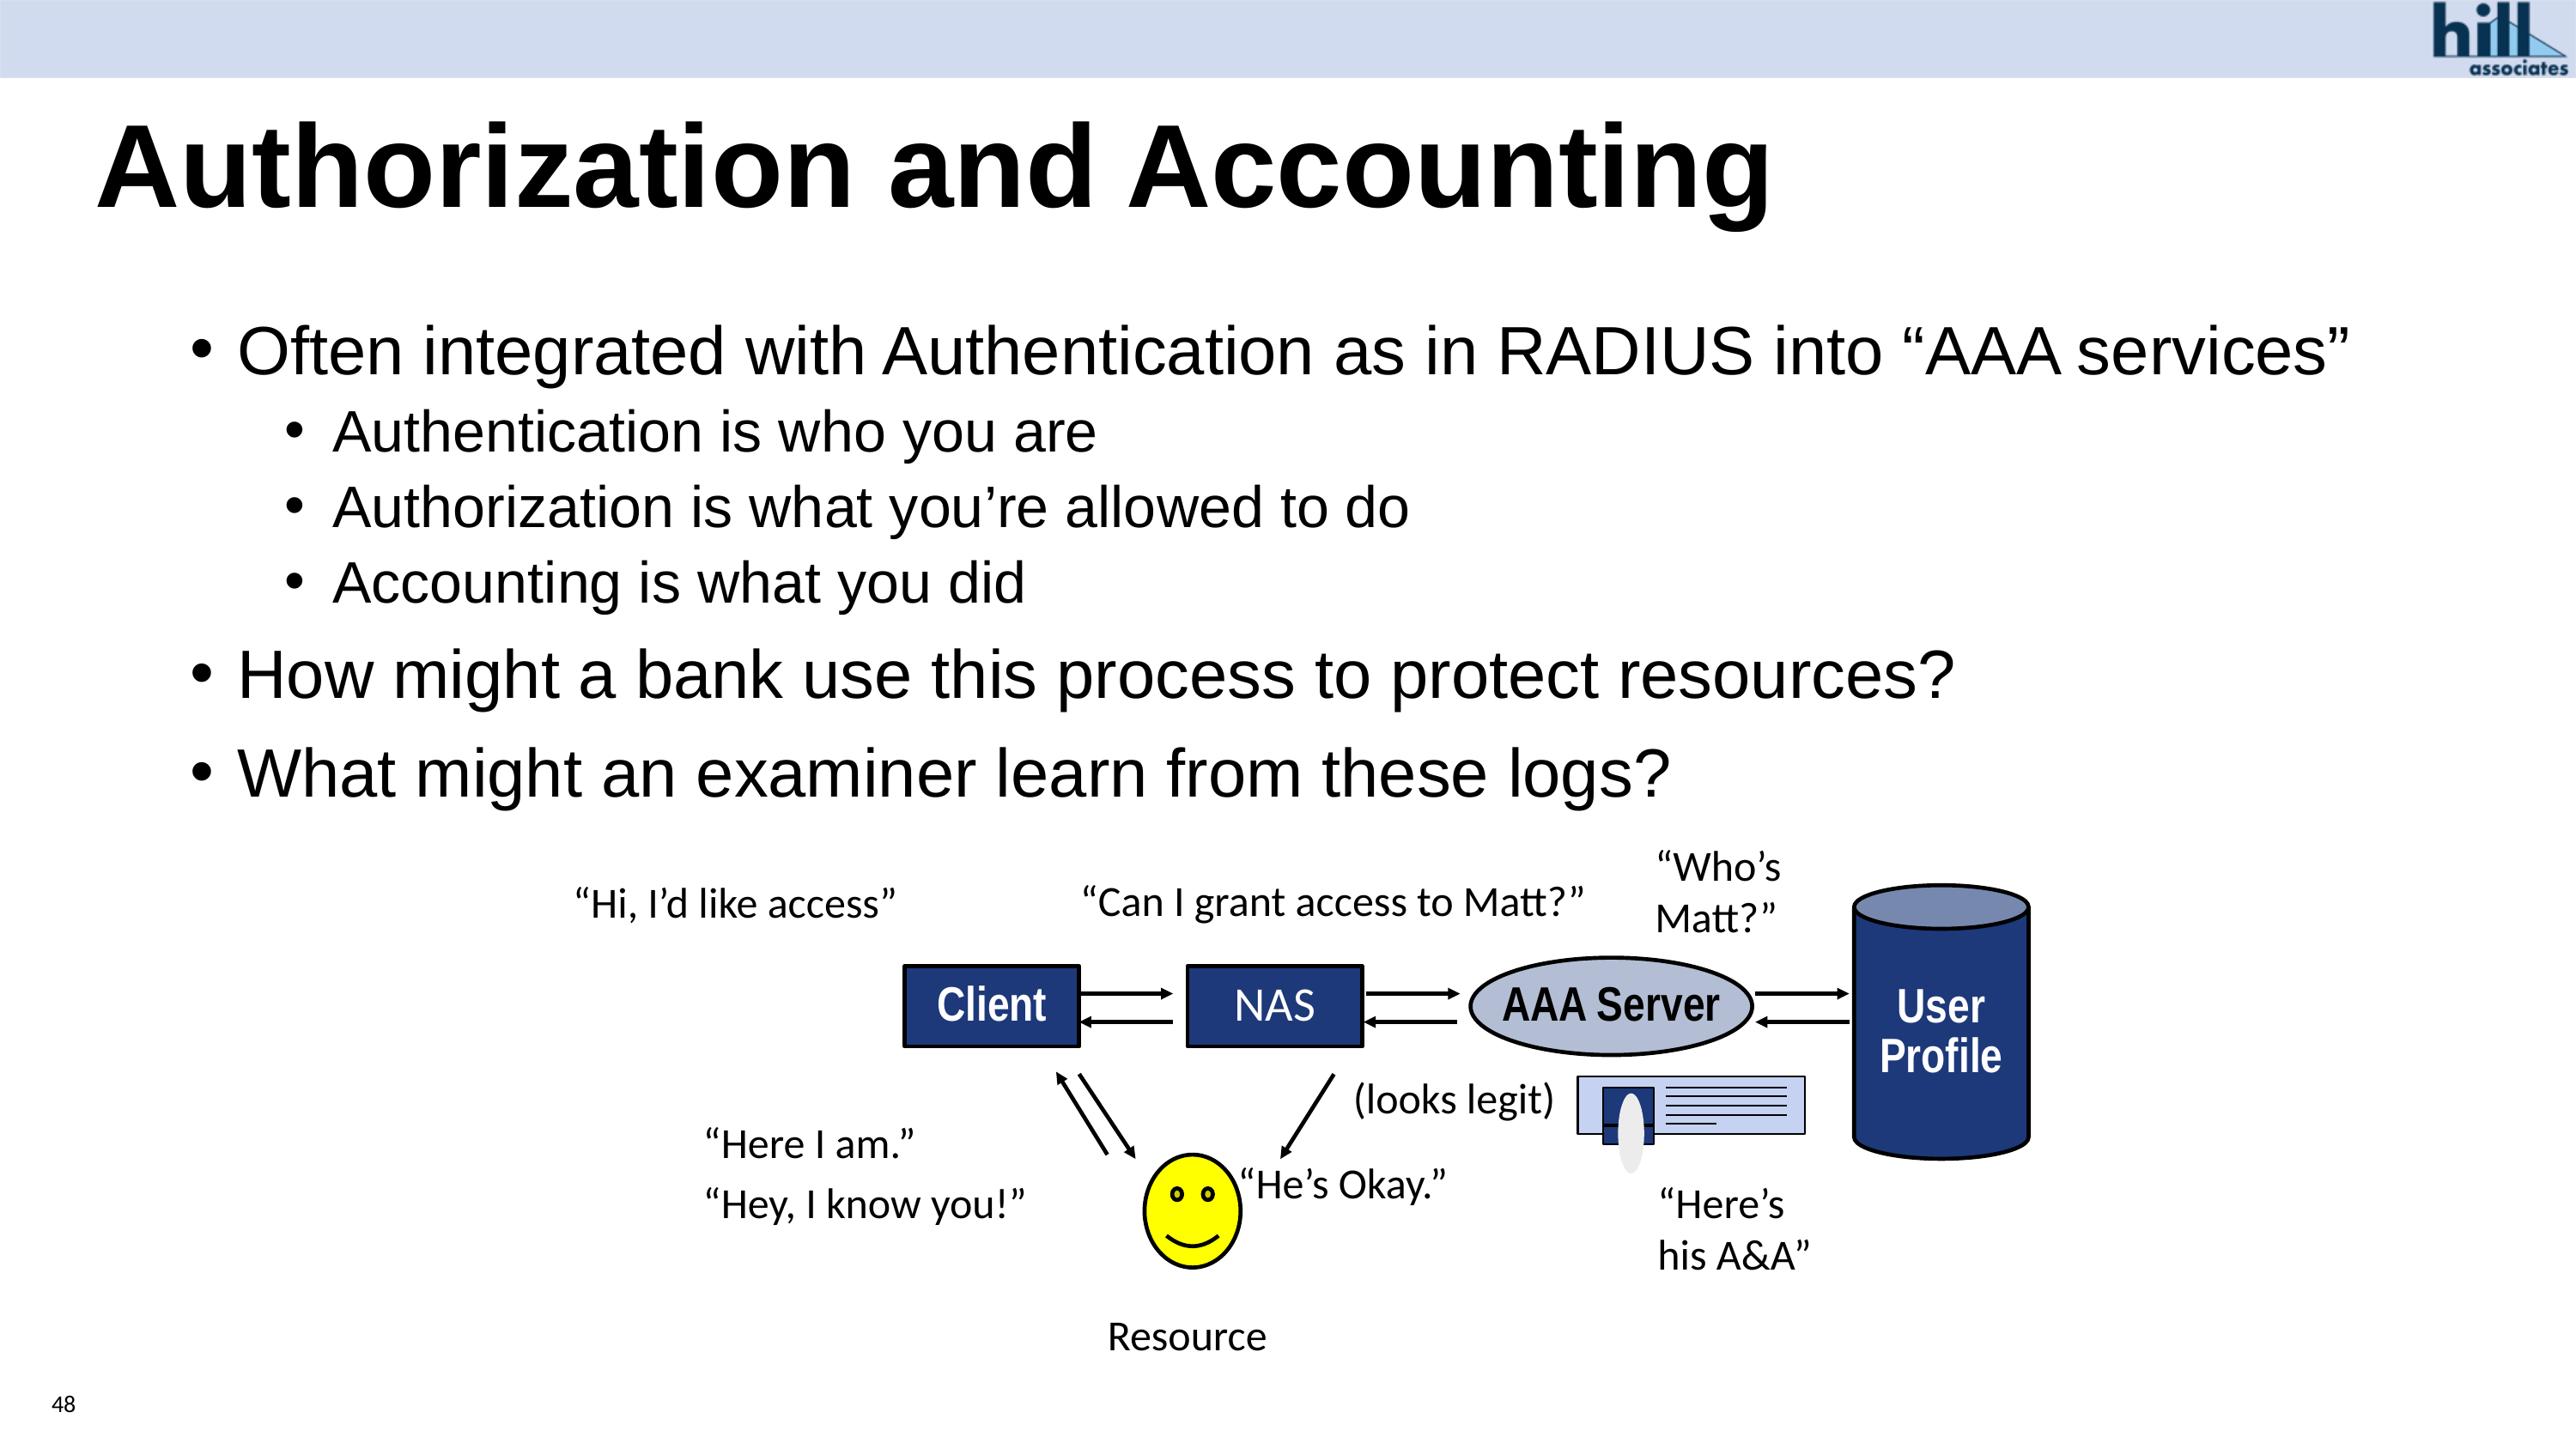

# Authorization and Accounting
Often integrated with Authentication as in RADIUS into “AAA services”
Authentication is who you are
Authorization is what you’re allowed to do
Accounting is what you did
How might a bank use this process to protect resources?
What might an examiner learn from these logs?

“Who’s
Matt?”
“Can I grant access to Matt?”
“Hi, I’d like access”
User
Profile
AAA Server
Client
NAS
(looks legit)

“Here I am.”
“He’s Okay.”

“Hey, I know you!”
“Here’s his A&A”
Resource
48